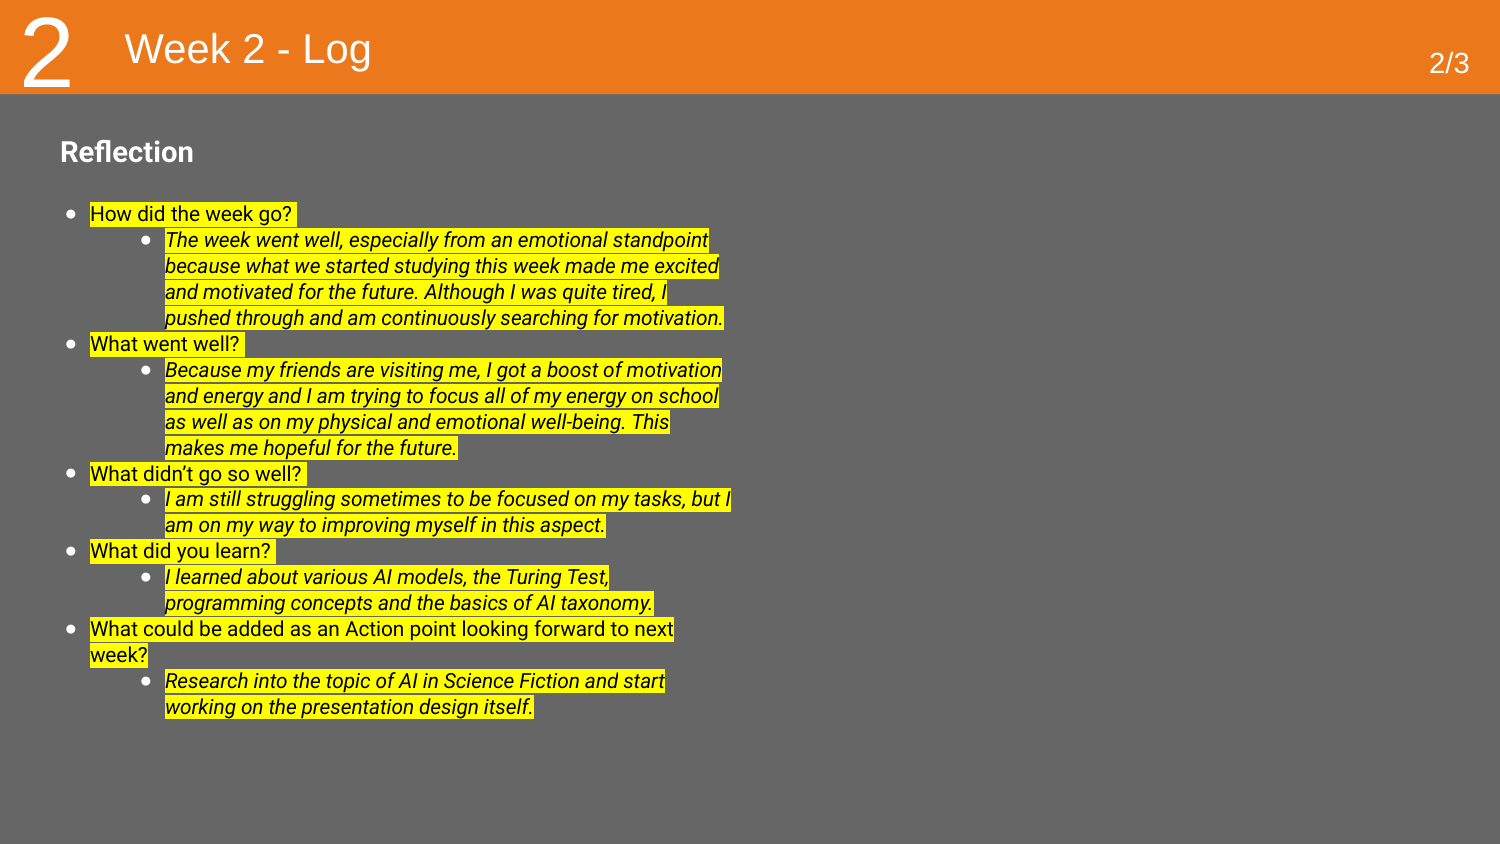

2
# Week 2 - Log
2/3

Reflection
How did the week go?
The week went well, especially from an emotional standpoint because what we started studying this week made me excited and motivated for the future. Although I was quite tired, I pushed through and am continuously searching for motivation.
What went well?
Because my friends are visiting me, I got a boost of motivation and energy and I am trying to focus all of my energy on school as well as on my physical and emotional well-being. This makes me hopeful for the future.
What didn’t go so well?
I am still struggling sometimes to be focused on my tasks, but I am on my way to improving myself in this aspect.
What did you learn?
I learned about various AI models, the Turing Test, programming concepts and the basics of AI taxonomy.
What could be added as an Action point looking forward to next week?
Research into the topic of AI in Science Fiction and start working on the presentation design itself.